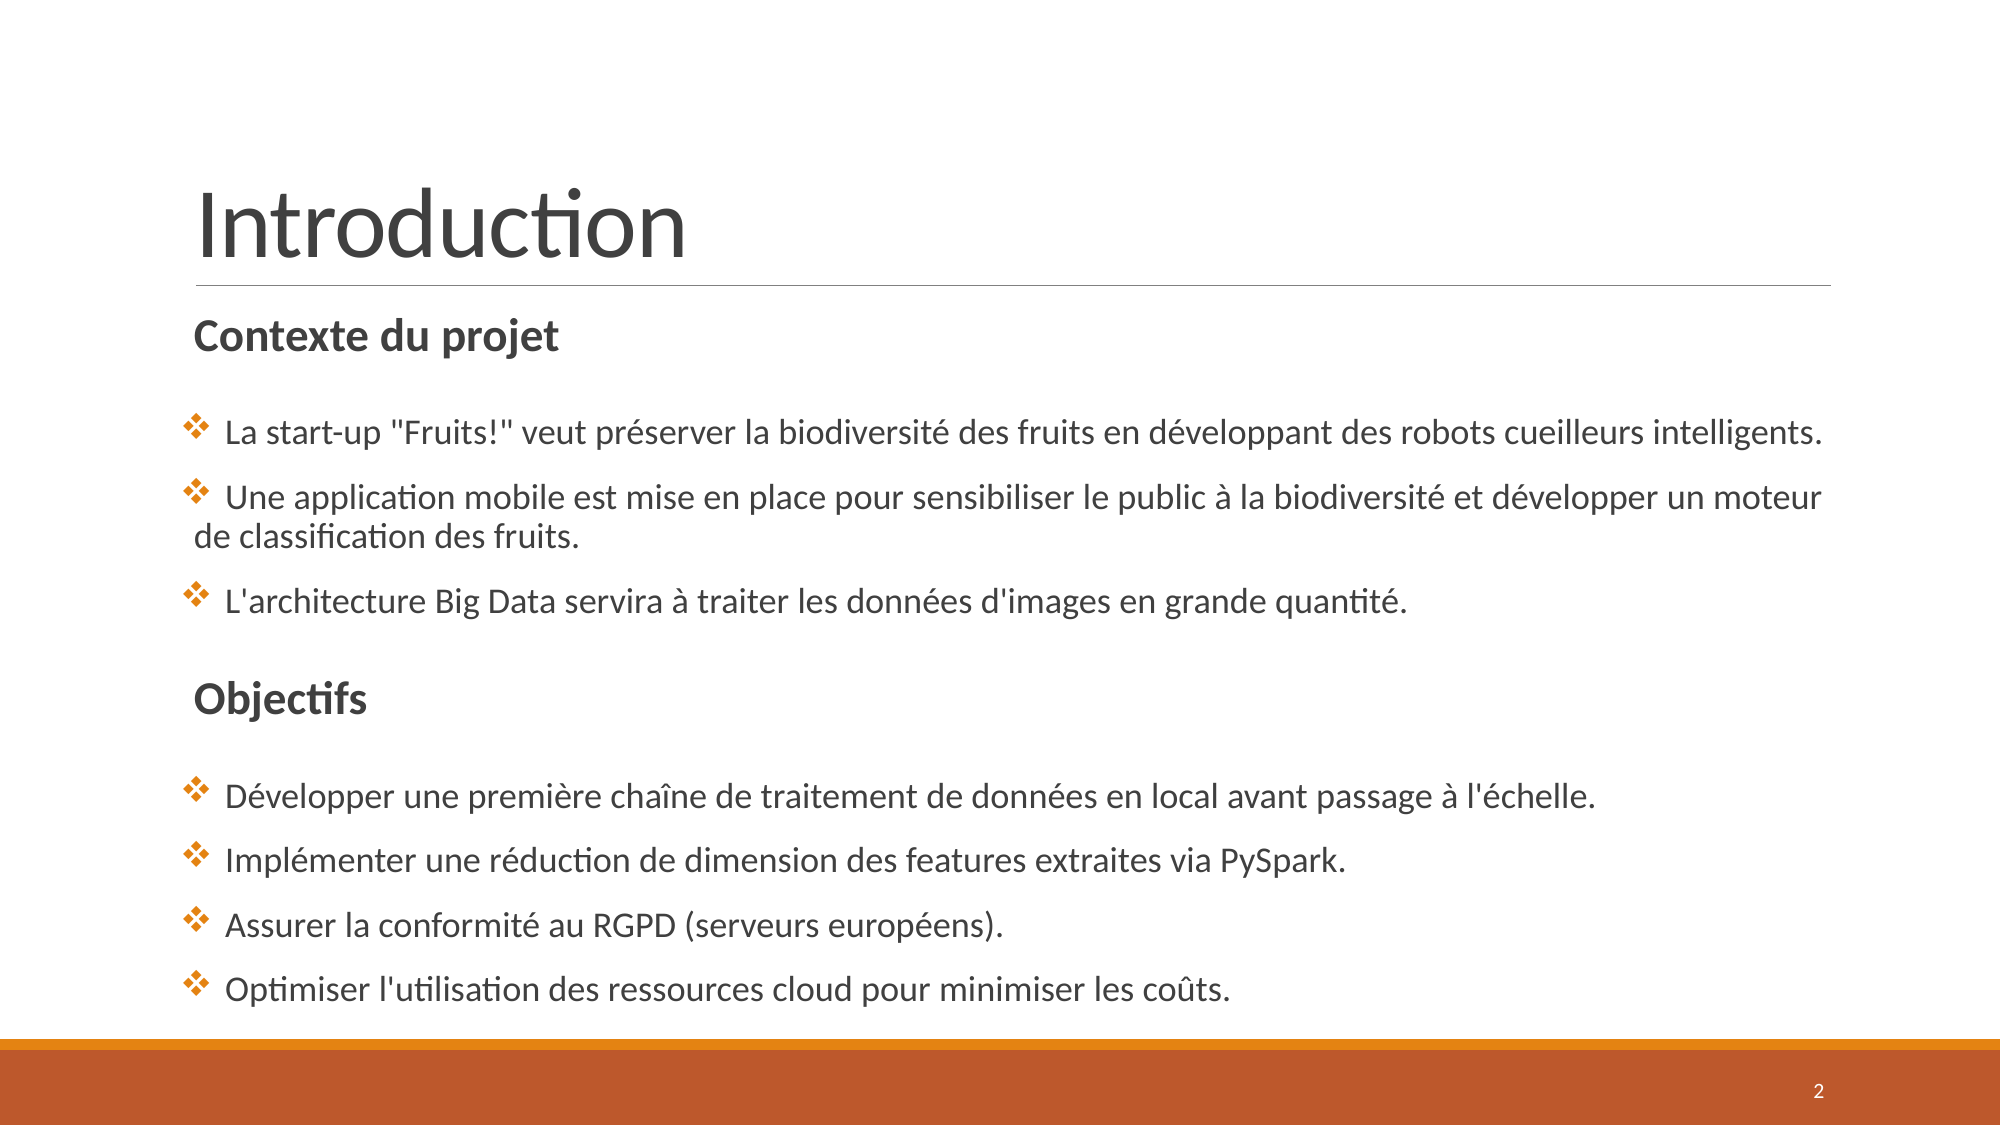

# Introduction
Contexte du projet

  La start-up "Fruits!" veut préserver la biodiversité des fruits en développant des robots cueilleurs intelligents.
  Une application mobile est mise en place pour sensibiliser le public à la biodiversité et développer un moteur de classification des fruits.
  L'architecture Big Data servira à traiter les données d'images en grande quantité.

Objectifs

  Développer une première chaîne de traitement de données en local avant passage à l'échelle.
  Implémenter une réduction de dimension des features extraites via PySpark.
  Assurer la conformité au RGPD (serveurs européens).
  Optimiser l'utilisation des ressources cloud pour minimiser les coûts.
2